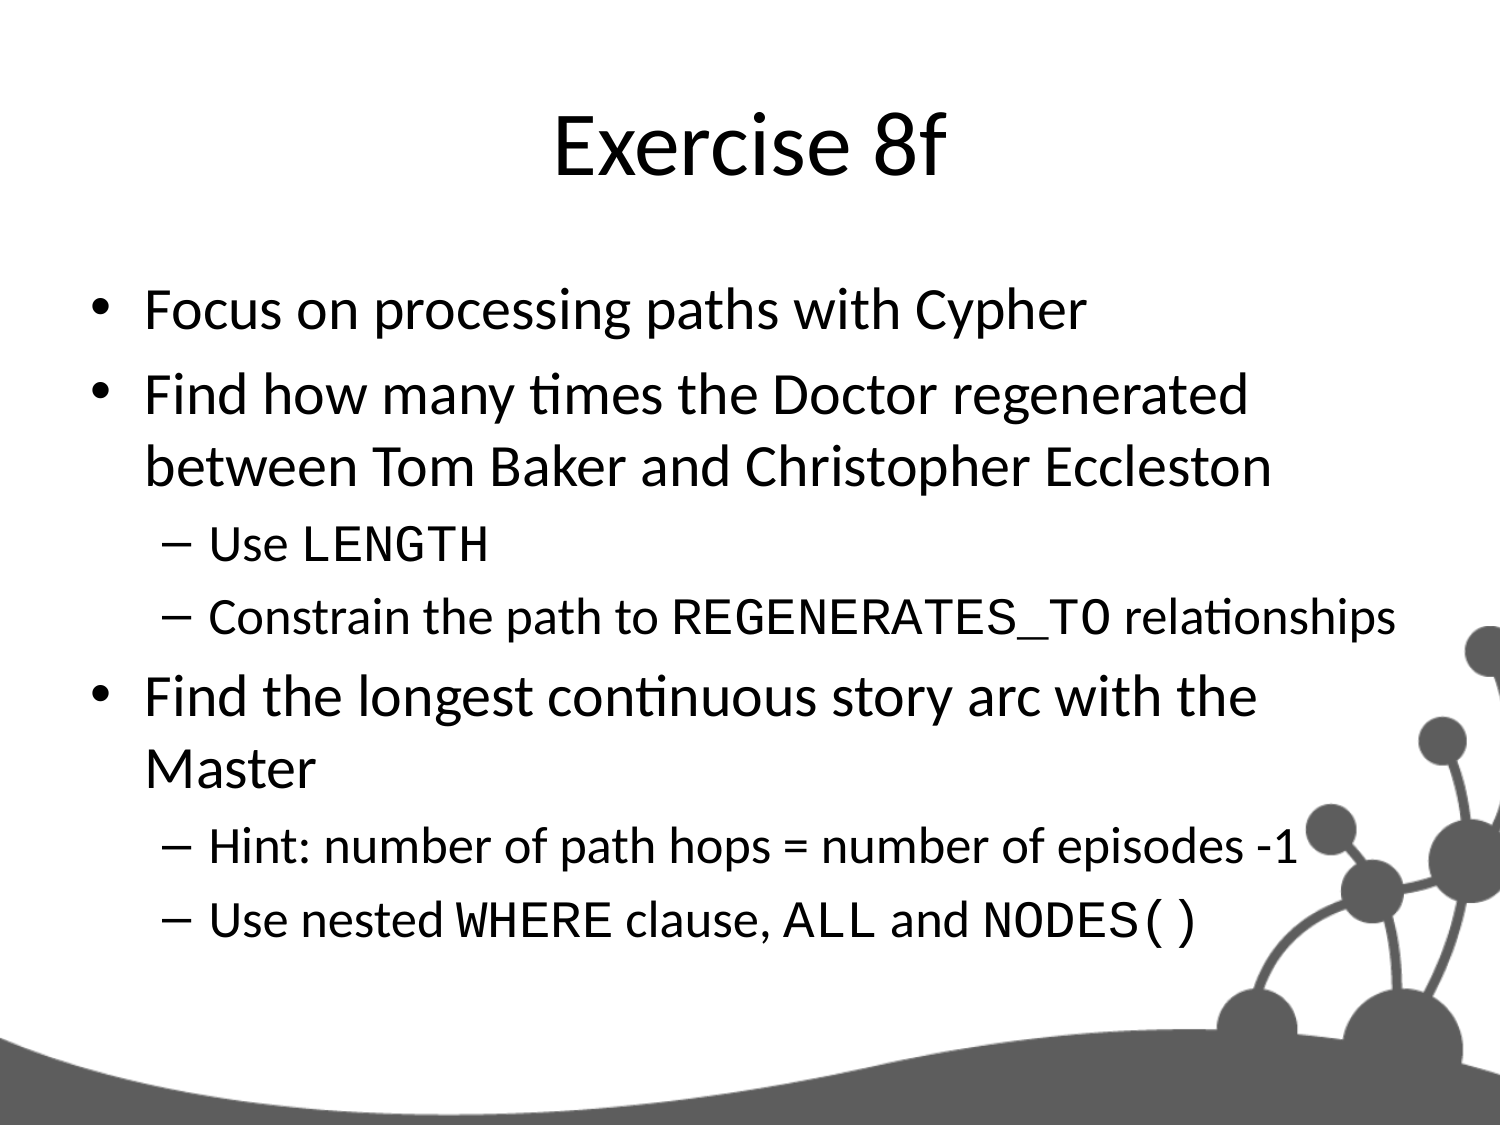

# Exercise 8f
Focus on processing paths with Cypher
Find how many times the Doctor regenerated between Tom Baker and Christopher Eccleston
Use LENGTH
Constrain the path to REGENERATES_TO relationships
Find the longest continuous story arc with the Master
Hint: number of path hops = number of episodes -1
Use nested WHERE clause, ALL and NODES()